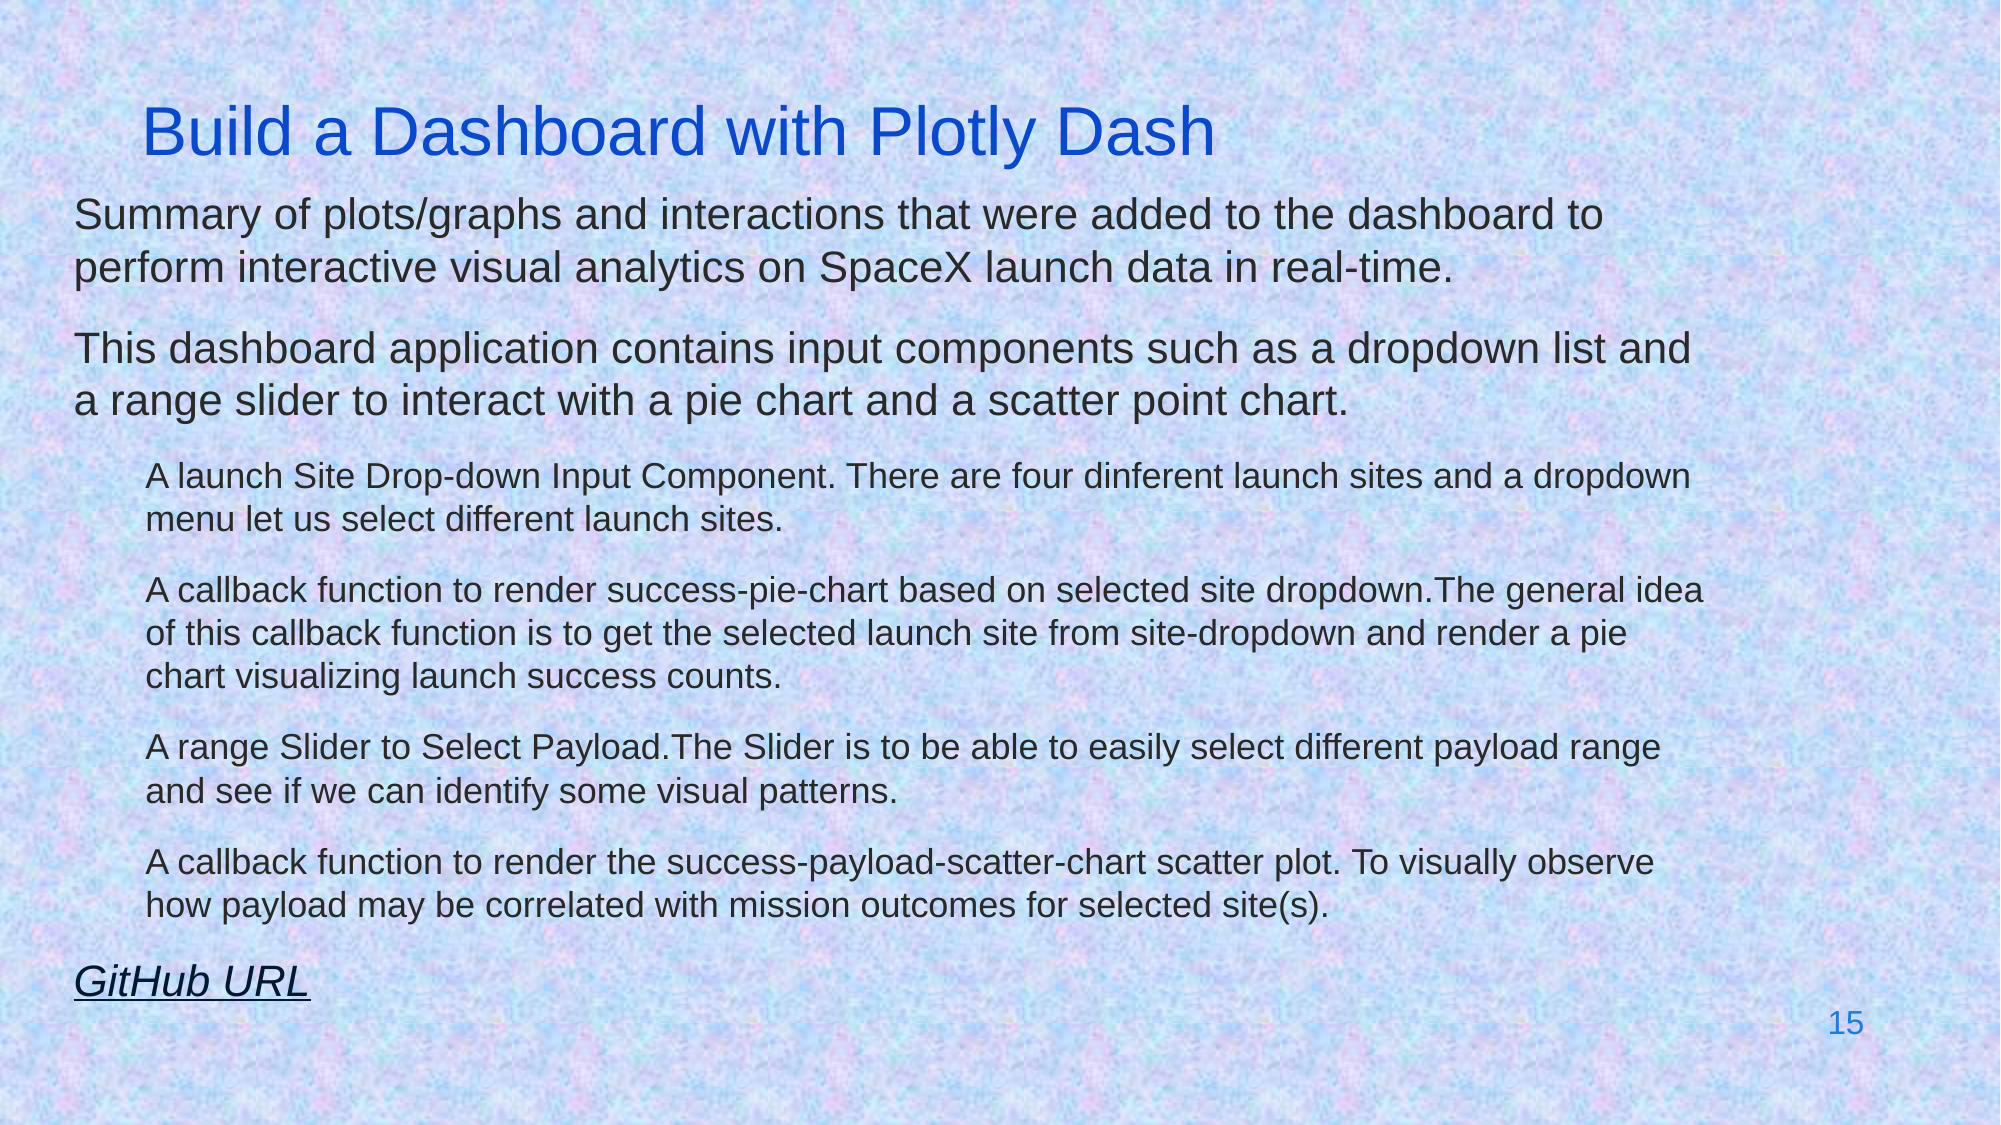

Build a Dashboard with Plotly Dash
Summary of plots/graphs and interactions that were added to the dashboard to perform interactive visual analytics on SpaceX launch data in real-time.
This dashboard application contains input components such as a dropdown list and a range slider to interact with a pie chart and a scatter point chart.
A launch Site Drop-down Input Component. There are four dinferent launch sites and a dropdown menu let us select different launch sites.
A callback function to render success-pie-chart based on selected site dropdown.The general idea of this callback function is to get the selected launch site from site-dropdown and render a pie chart visualizing launch success counts.
A range Slider to Select Payload.The Slider is to be able to easily select different payload range and see if we can identify some visual patterns.
A callback function to render the success-payload-scatter-chart scatter plot. To visually observe how payload may be correlated with mission outcomes for selected site(s).
GitHub URL

15